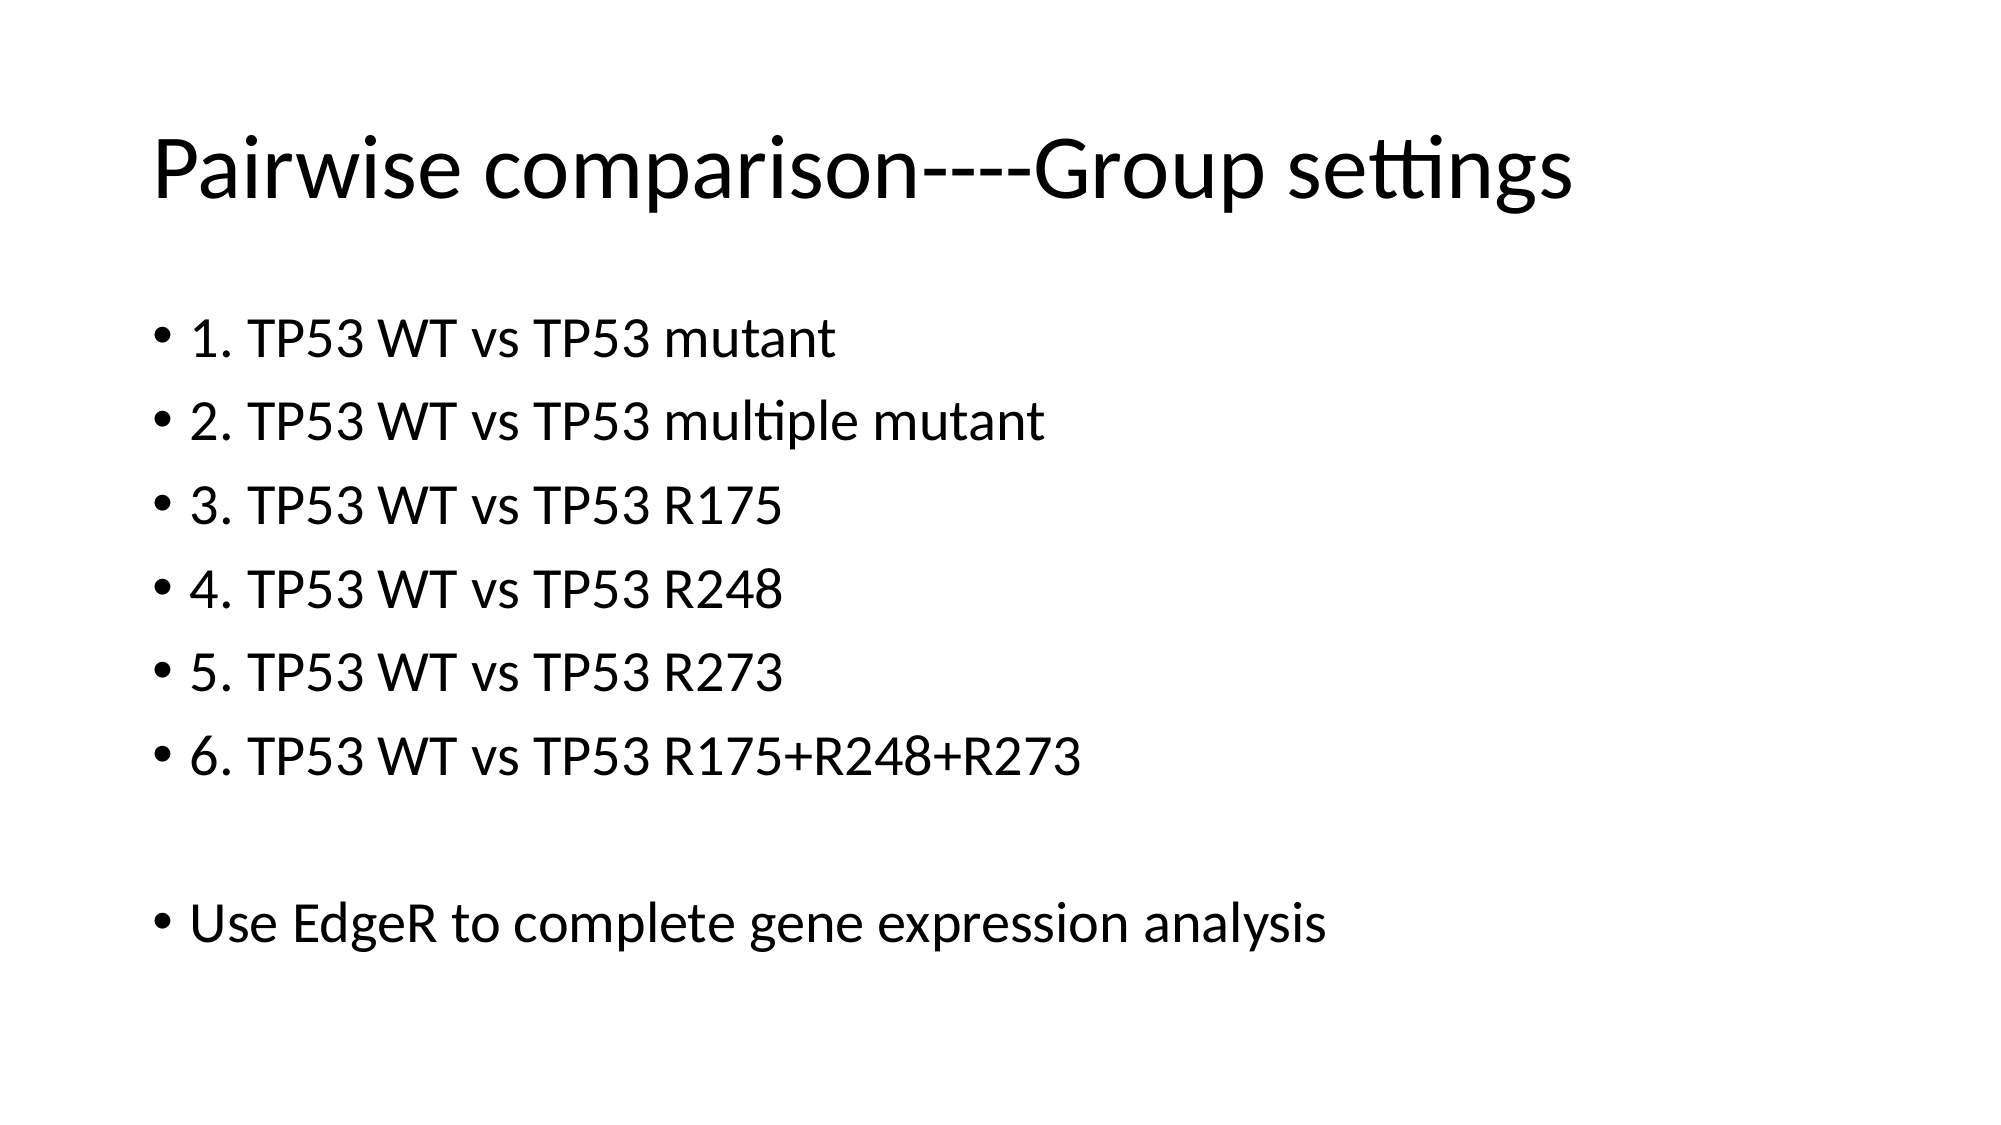

# Pairwise comparison----Group settings
1. TP53 WT vs TP53 mutant
2. TP53 WT vs TP53 multiple mutant
3. TP53 WT vs TP53 R175
4. TP53 WT vs TP53 R248
5. TP53 WT vs TP53 R273
6. TP53 WT vs TP53 R175+R248+R273

Use EdgeR to complete gene expression analysis